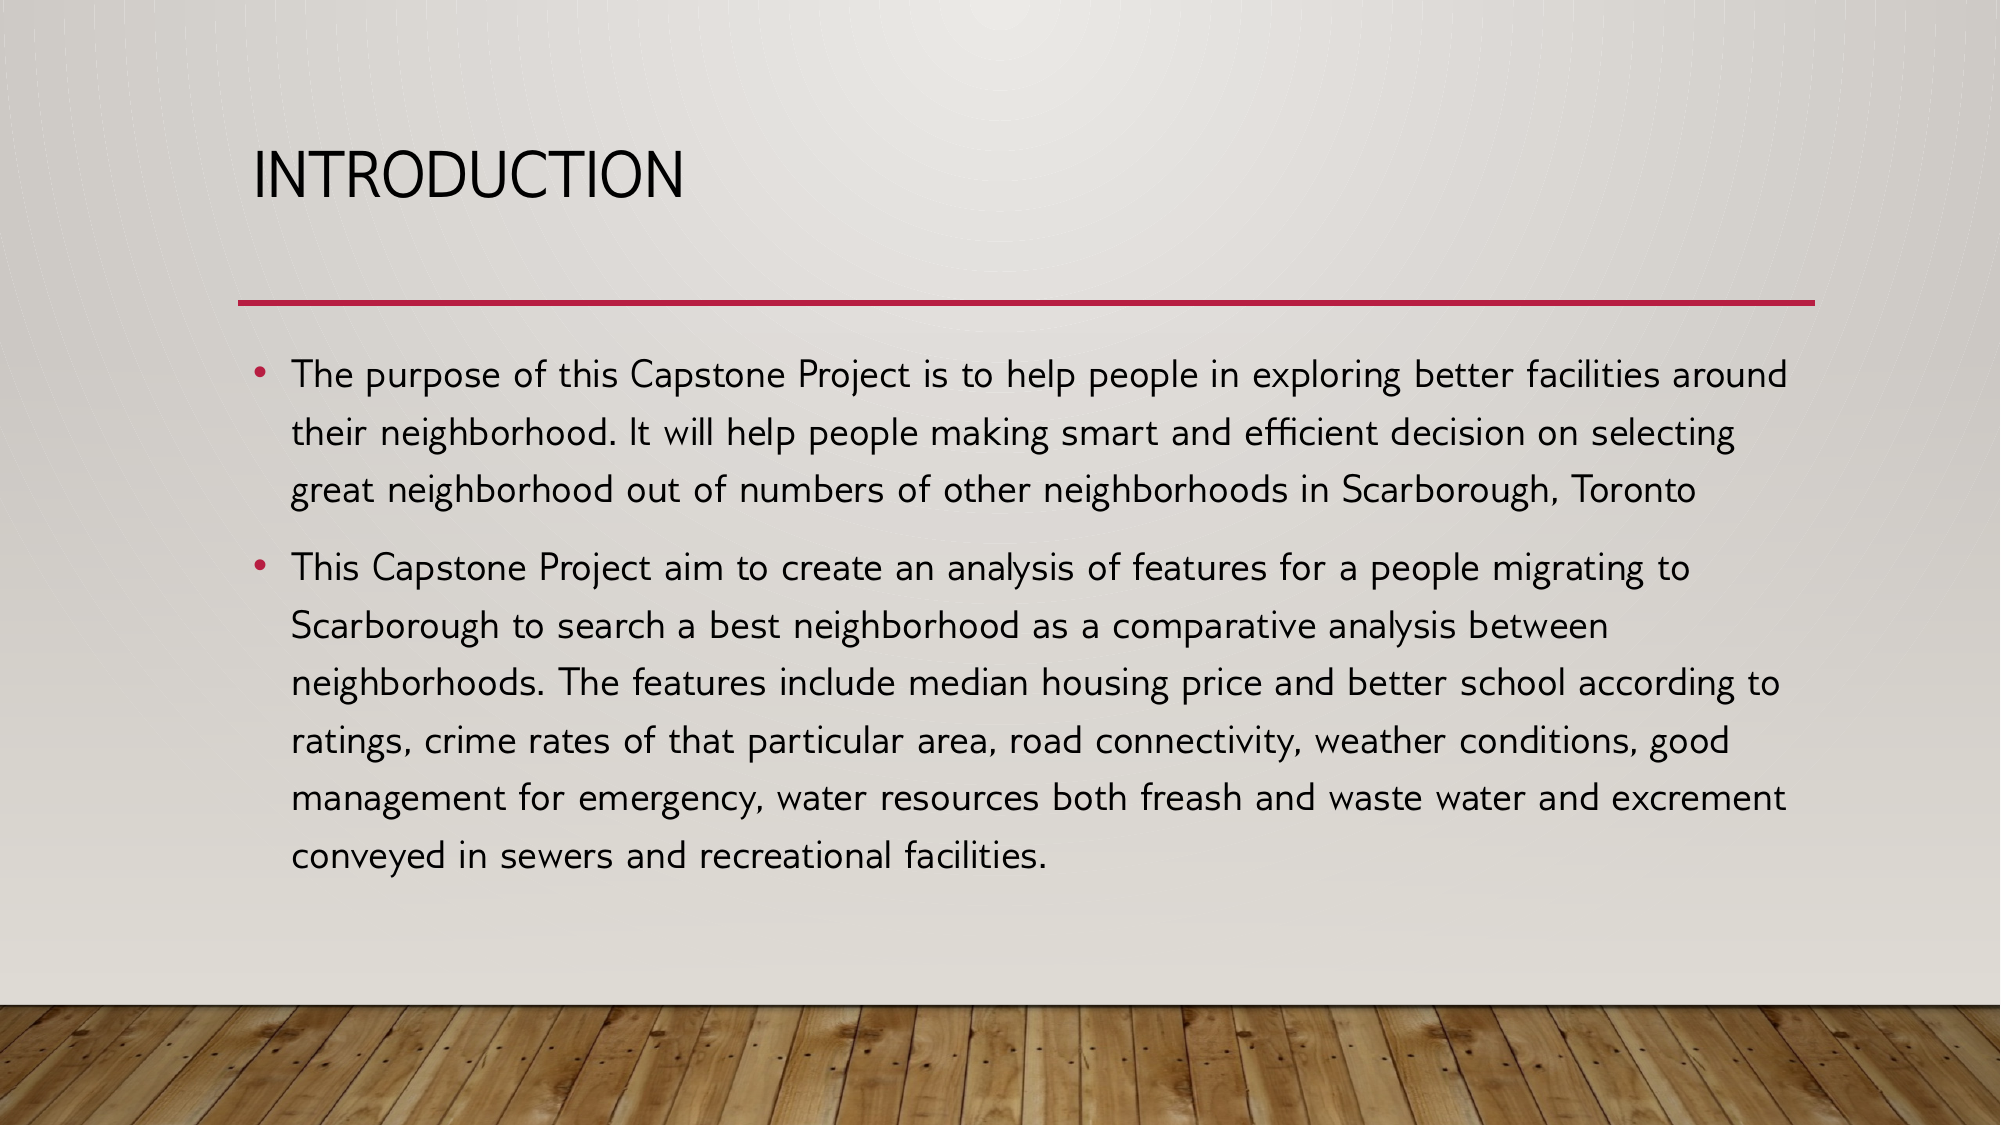

# Introduction
The purpose of this Capstone Project is to help people in exploring better facilities around their neighborhood. It will help people making smart and efficient decision on selecting great neighborhood out of numbers of other neighborhoods in Scarborough, Toronto
This Capstone Project aim to create an analysis of features for a people migrating to Scarborough to search a best neighborhood as a comparative analysis between neighborhoods. The features include median housing price and better school according to ratings, crime rates of that particular area, road connectivity, weather conditions, good management for emergency, water resources both freash and waste water and excrement conveyed in sewers and recreational facilities.